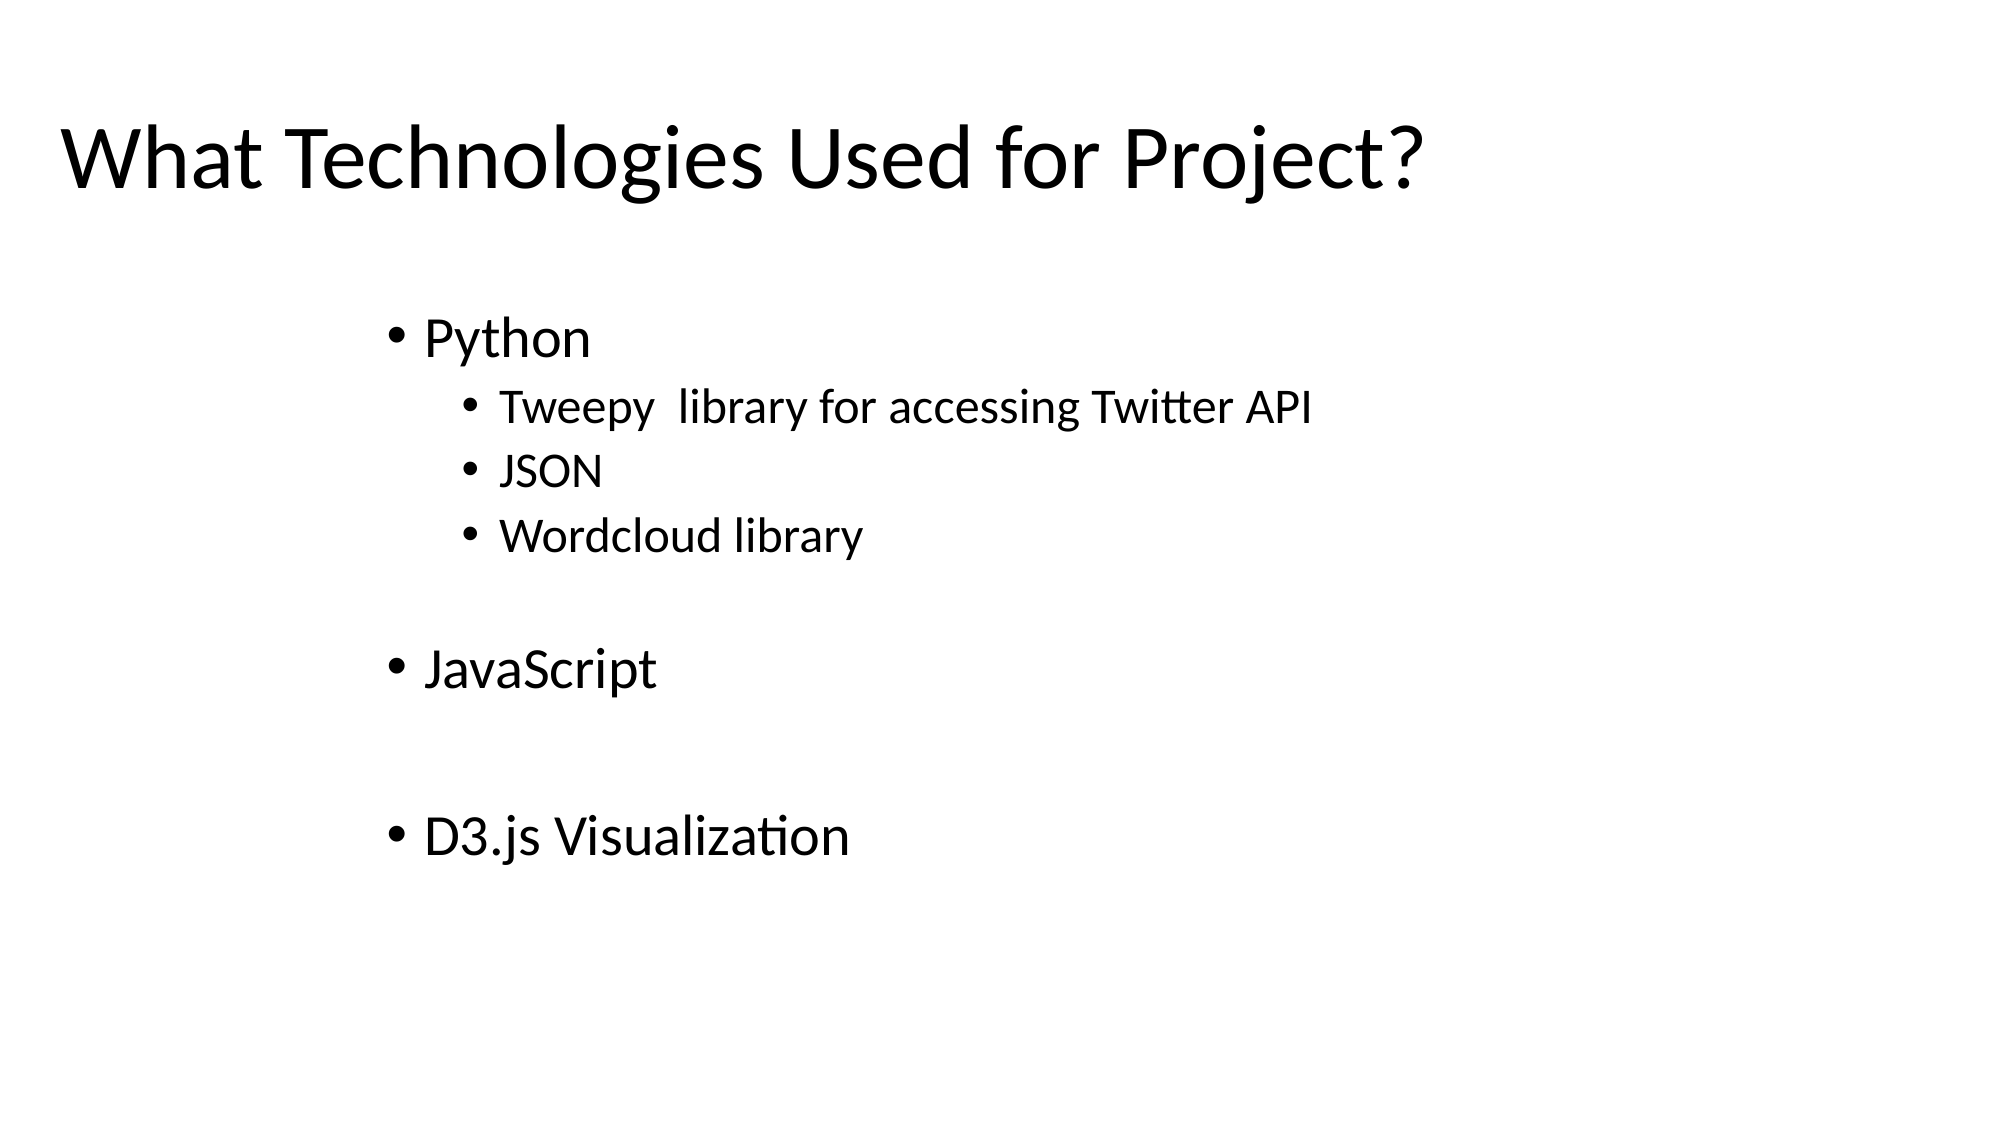

What Technologies Used for Project?
Python
Tweepy  library for accessing Twitter API
JSON
Wordcloud library
JavaScript

D3.js Visualization